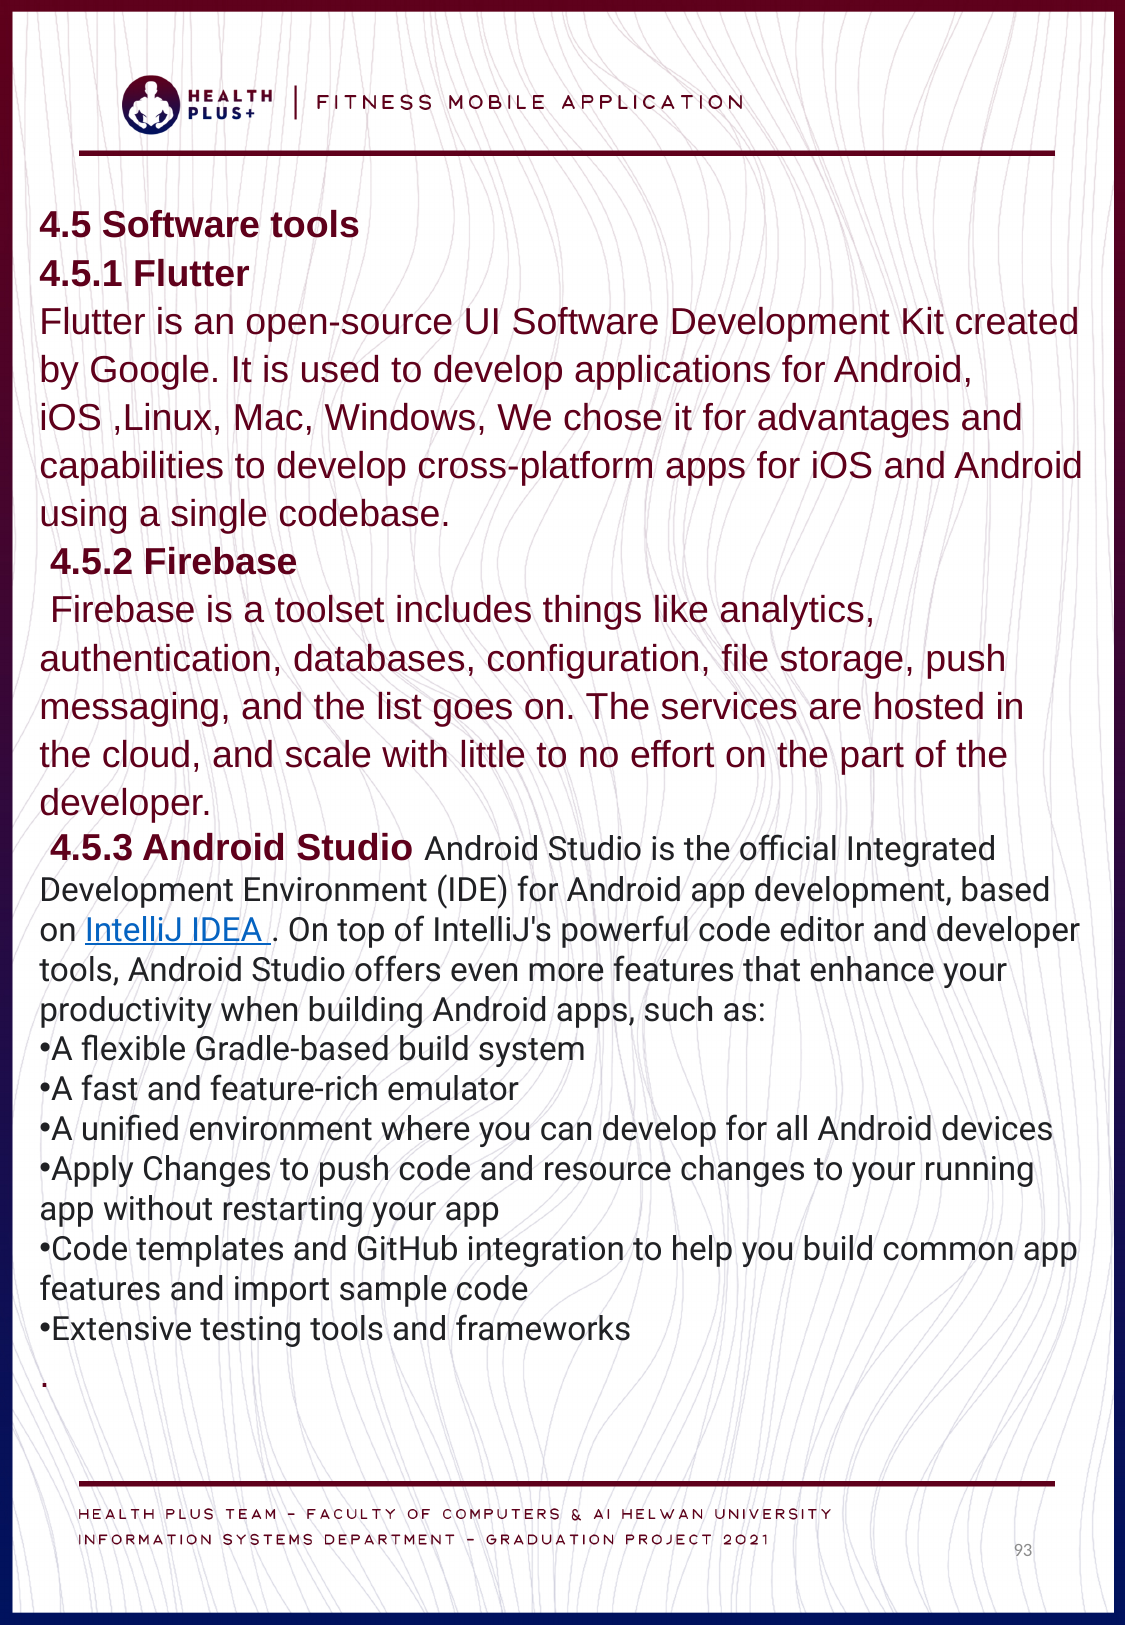

4.5 Software tools
4.5.1 Flutter
Flutter is an open-source UI Software Development Kit created by Google. It is used to develop applications for Android, iOS ,Linux, Mac, Windows, We chose it for advantages and capabilities to develop cross-platform apps for iOS and Android using a single codebase.
 4.5.2 Firebase
 Firebase is a toolset includes things like analytics, authentication, databases, configuration, file storage, push messaging, and the list goes on. The services are hosted in the cloud, and scale with little to no effort on the part of the developer.
 4.5.3 Android Studio Android Studio is the official Integrated Development Environment (IDE) for Android app development, based on IntelliJ IDEA . On top of IntelliJ's powerful code editor and developer tools, Android Studio offers even more features that enhance your productivity when building Android apps, such as:
A flexible Gradle-based build system
A fast and feature-rich emulator
A unified environment where you can develop for all Android devices
Apply Changes to push code and resource changes to your running app without restarting your app
Code templates and GitHub integration to help you build common app features and import sample code
Extensive testing tools and frameworks
.
93